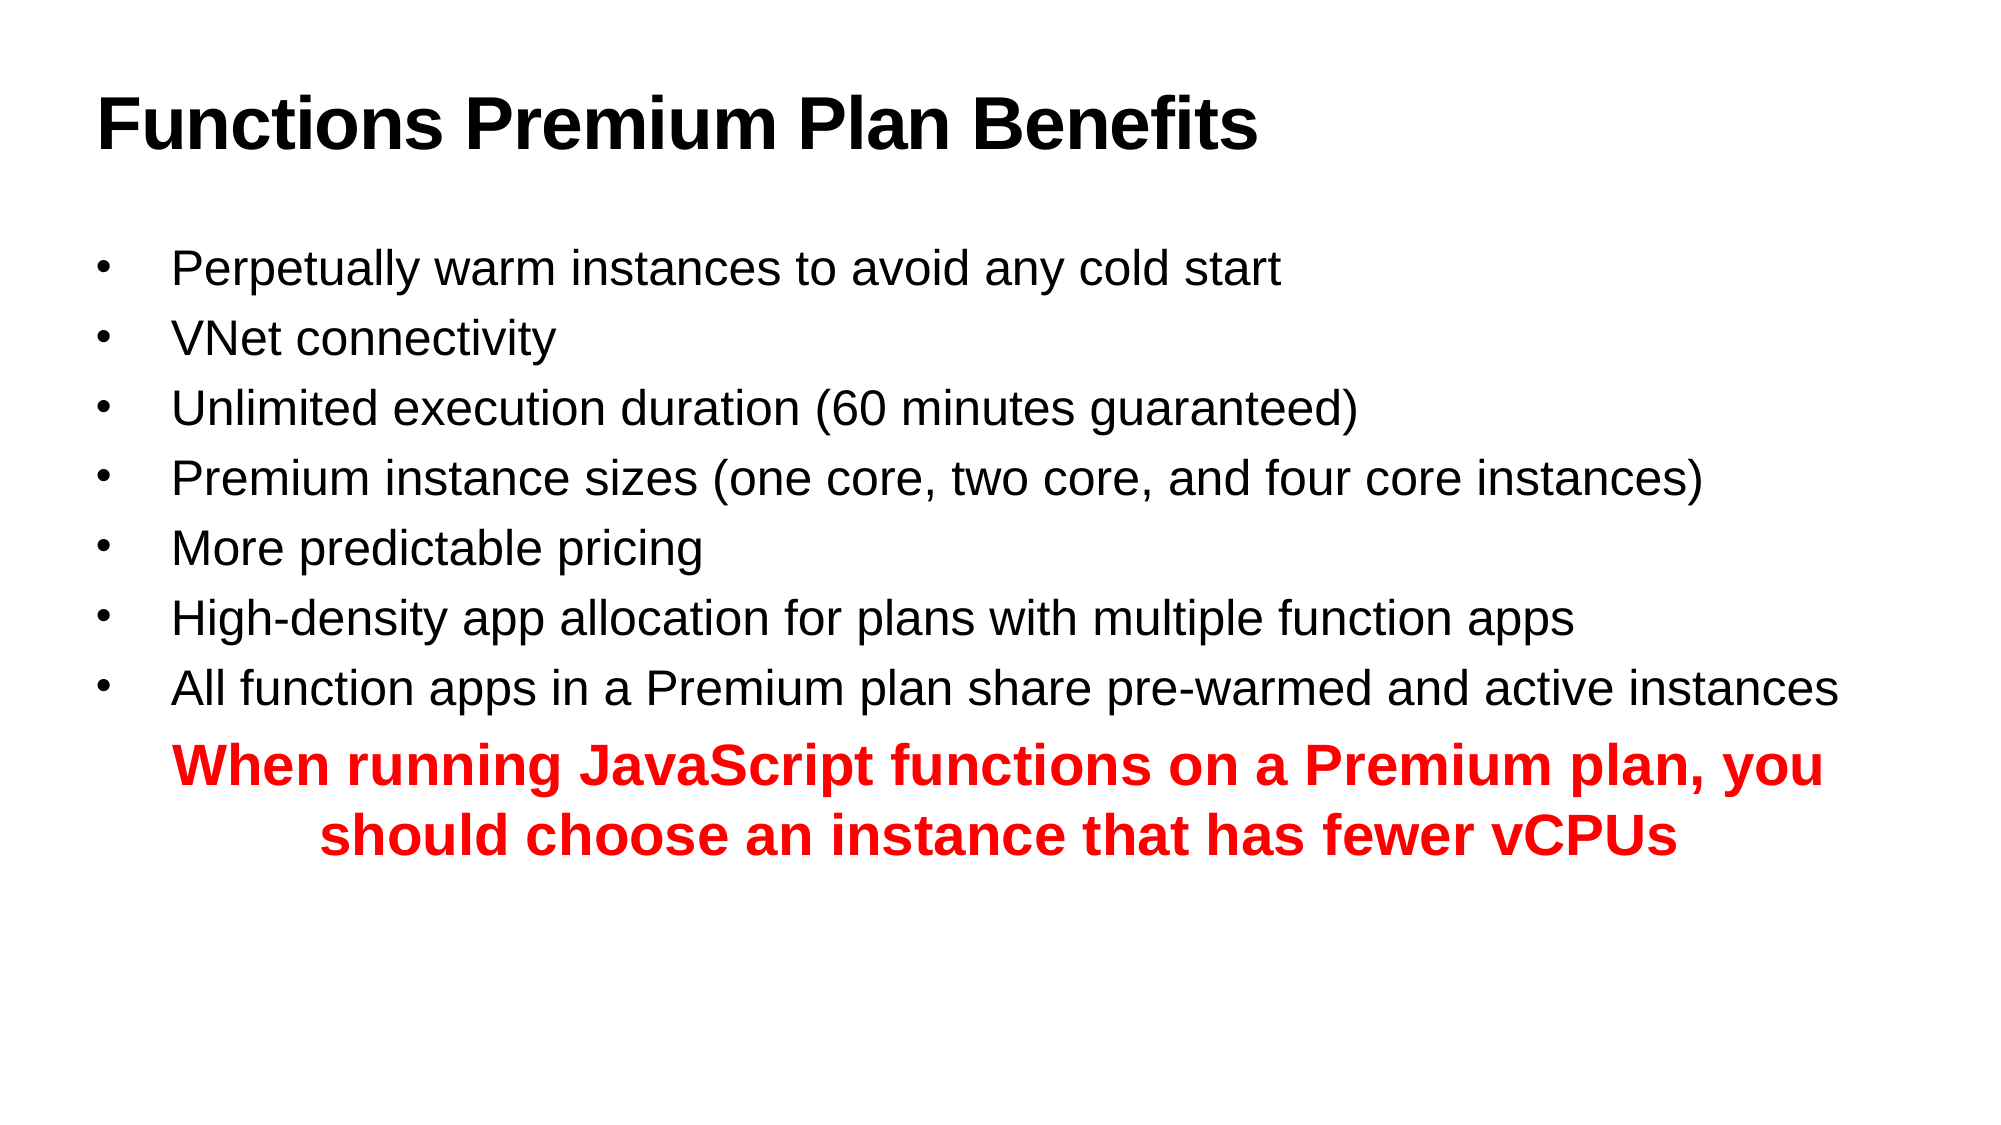

# Functions Premium Plan Benefits
Perpetually warm instances to avoid any cold start
VNet connectivity
Unlimited execution duration (60 minutes guaranteed)
Premium instance sizes (one core, two core, and four core instances)
More predictable pricing
High-density app allocation for plans with multiple function apps
All function apps in a Premium plan share pre-warmed and active instances
When running JavaScript functions on a Premium plan, you should choose an instance that has fewer vCPUs